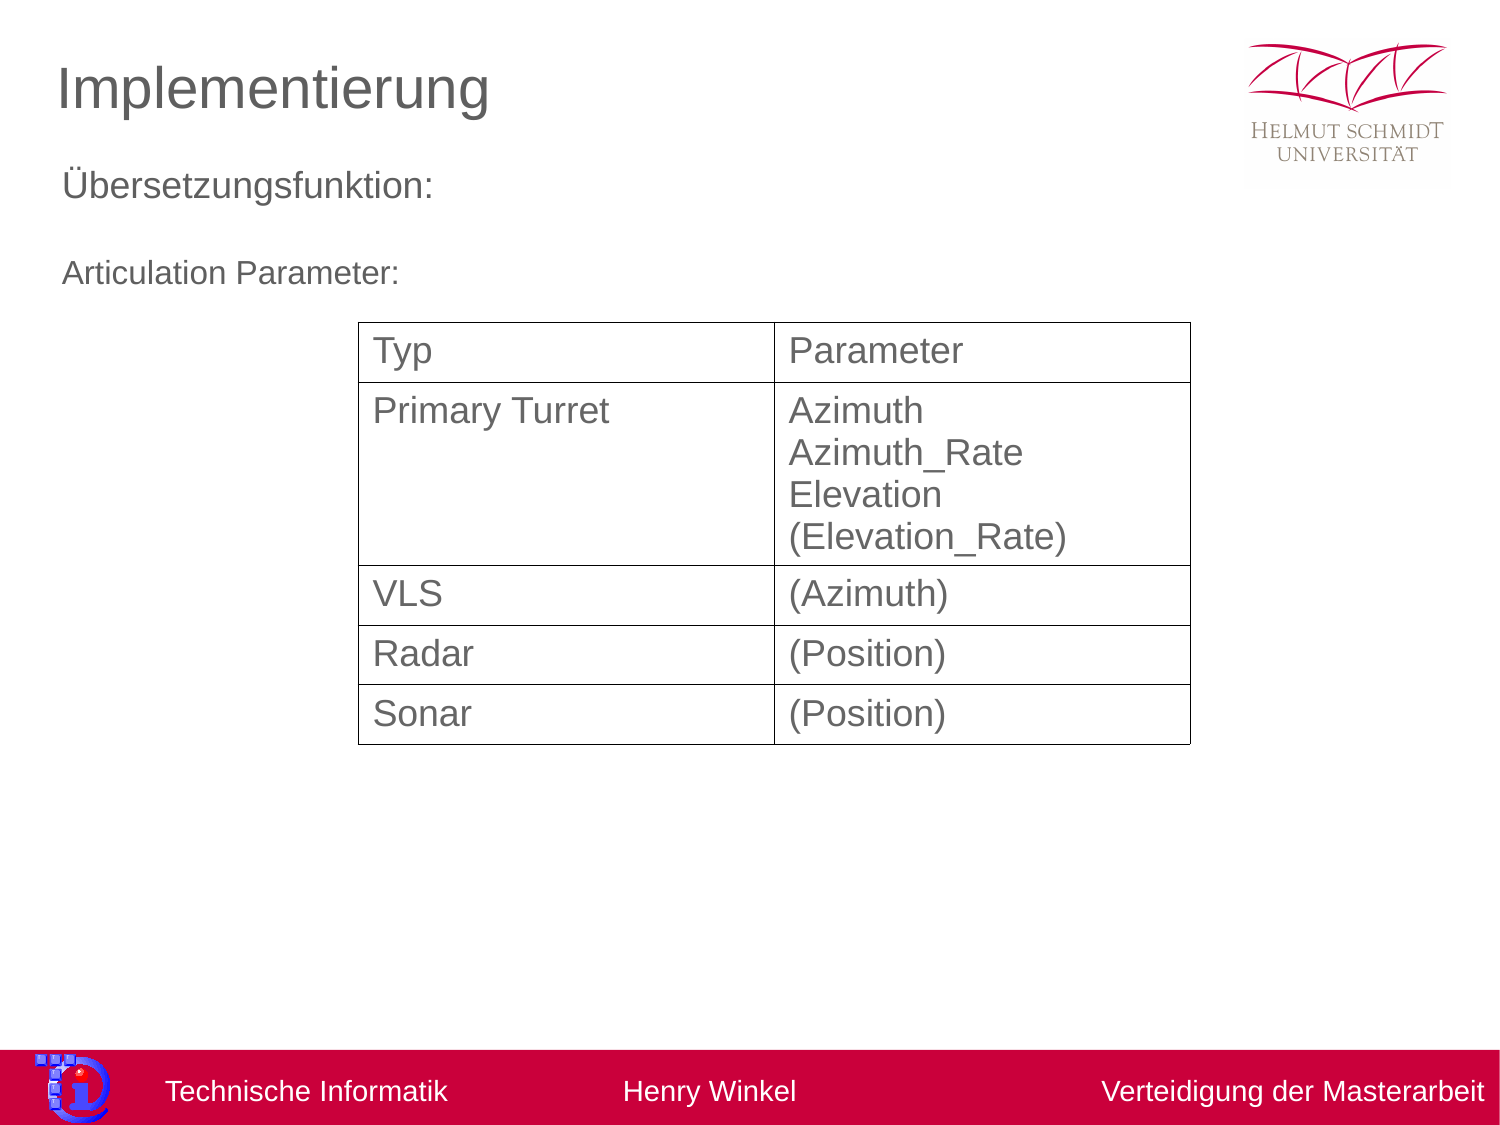

Implementierung
Übersetzungsfunktion:

Articulation Parameter:

| Typ | Parameter |
| --- | --- |
| Primary Turret | Azimuth Azimuth\_Rate Elevation (Elevation\_Rate) |
| VLS | (Azimuth) |
| Radar | (Position) |
| Sonar | (Position) |